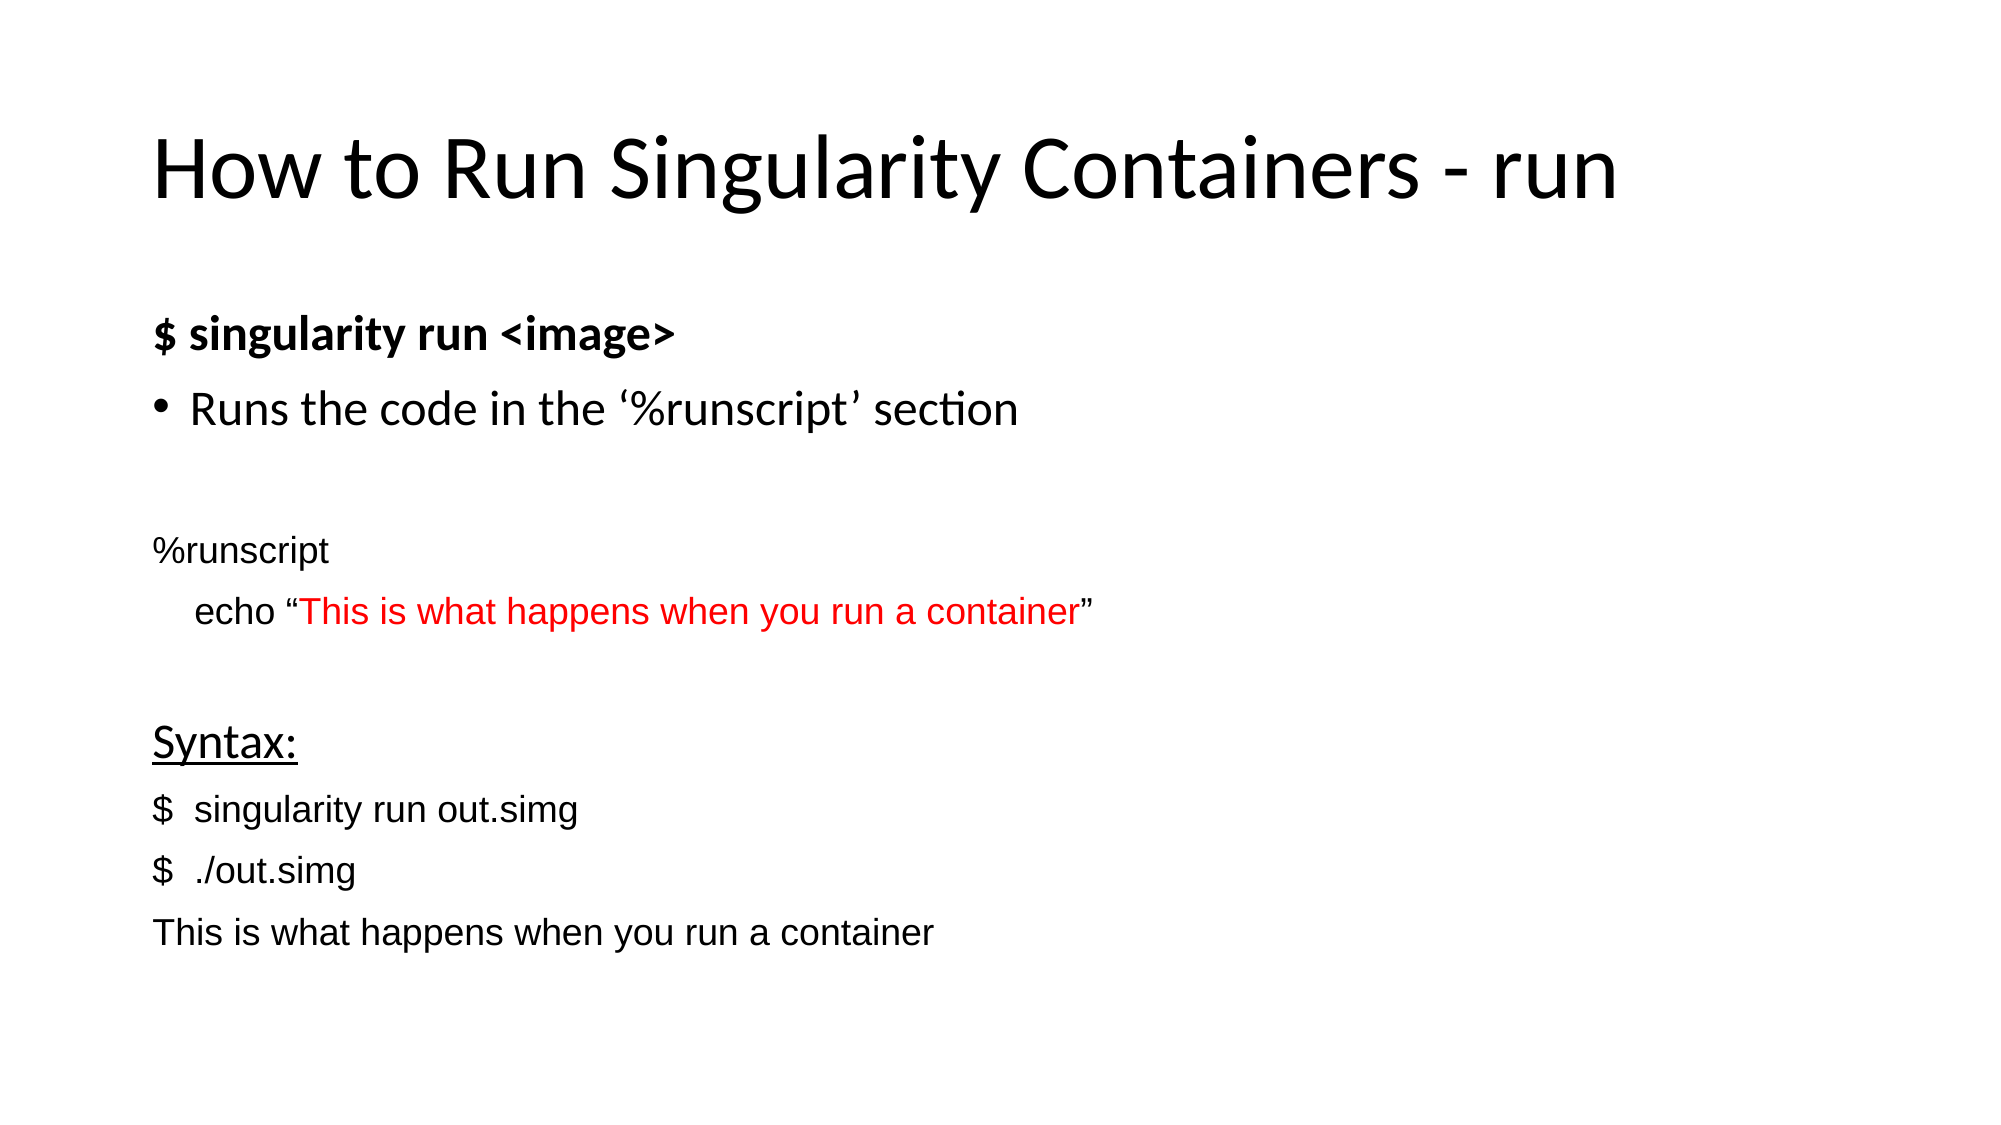

# How to Run Singularity Containers - run
$ singularity run <image>
Runs the code in the ‘%runscript’ section

%runscript
    echo “This is what happens when you run a container”

Syntax:
$  singularity run out.simg
$  ./out.simg
This is what happens when you run a container